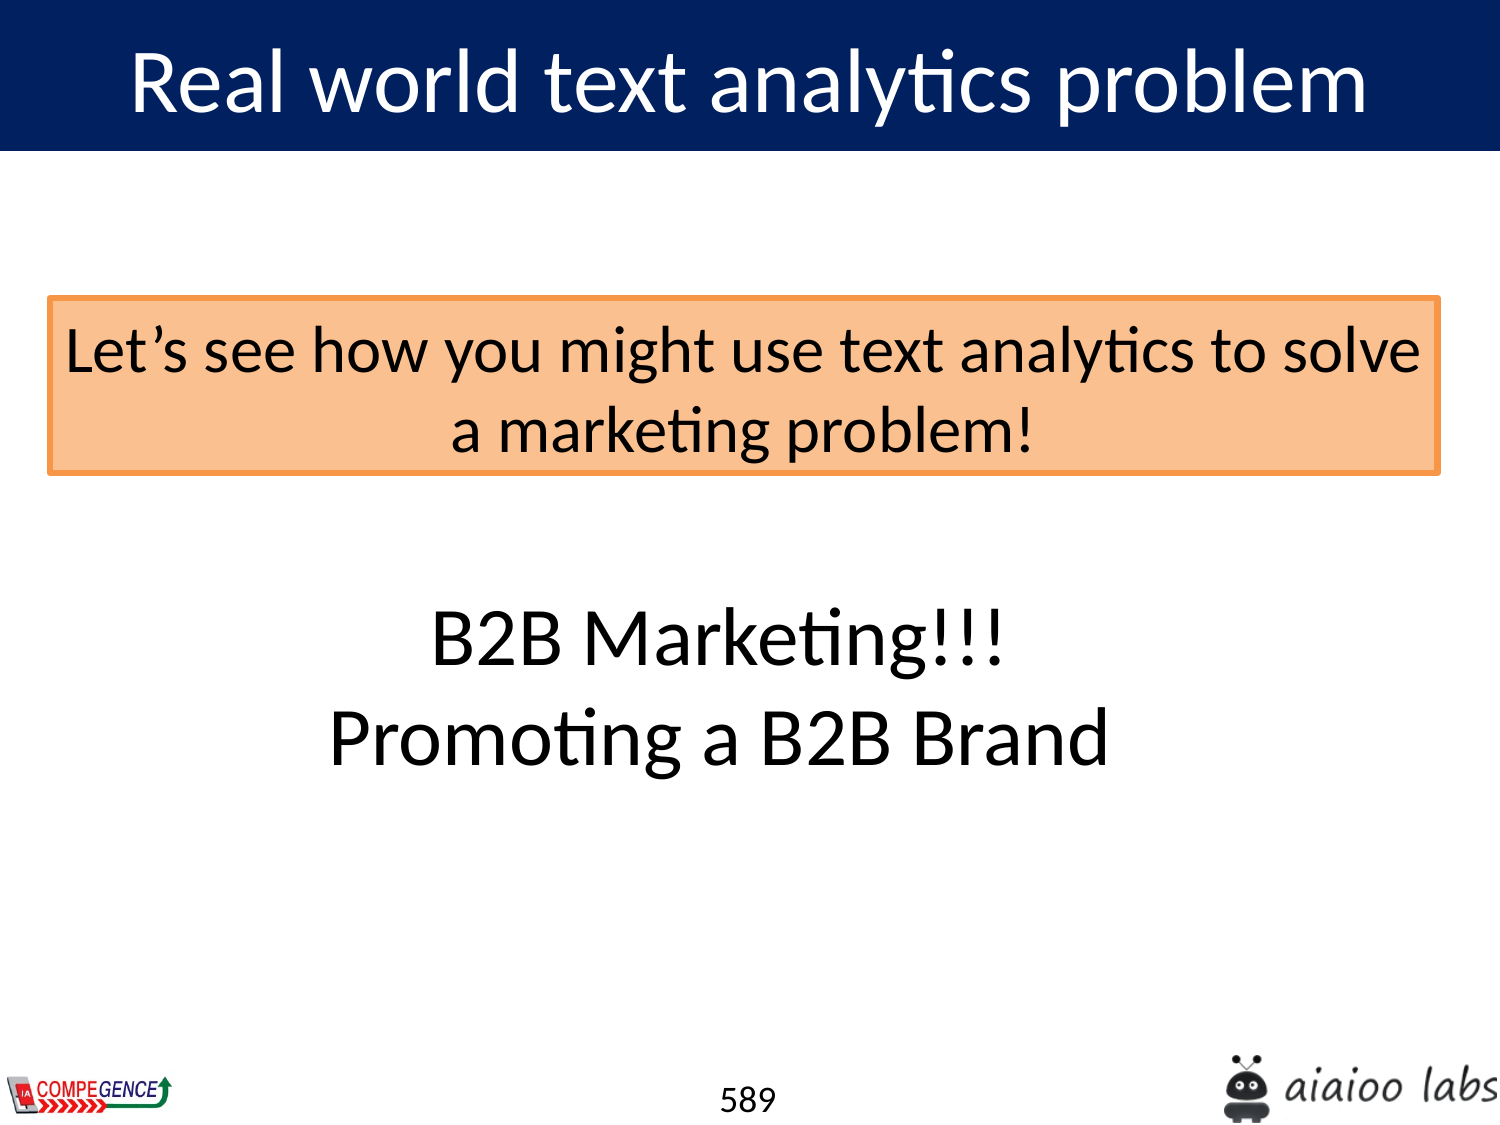

Real world text analytics problem
Let’s see how you might use text analytics to solve a marketing problem!
B2B Marketing!!!
Promoting a B2B Brand